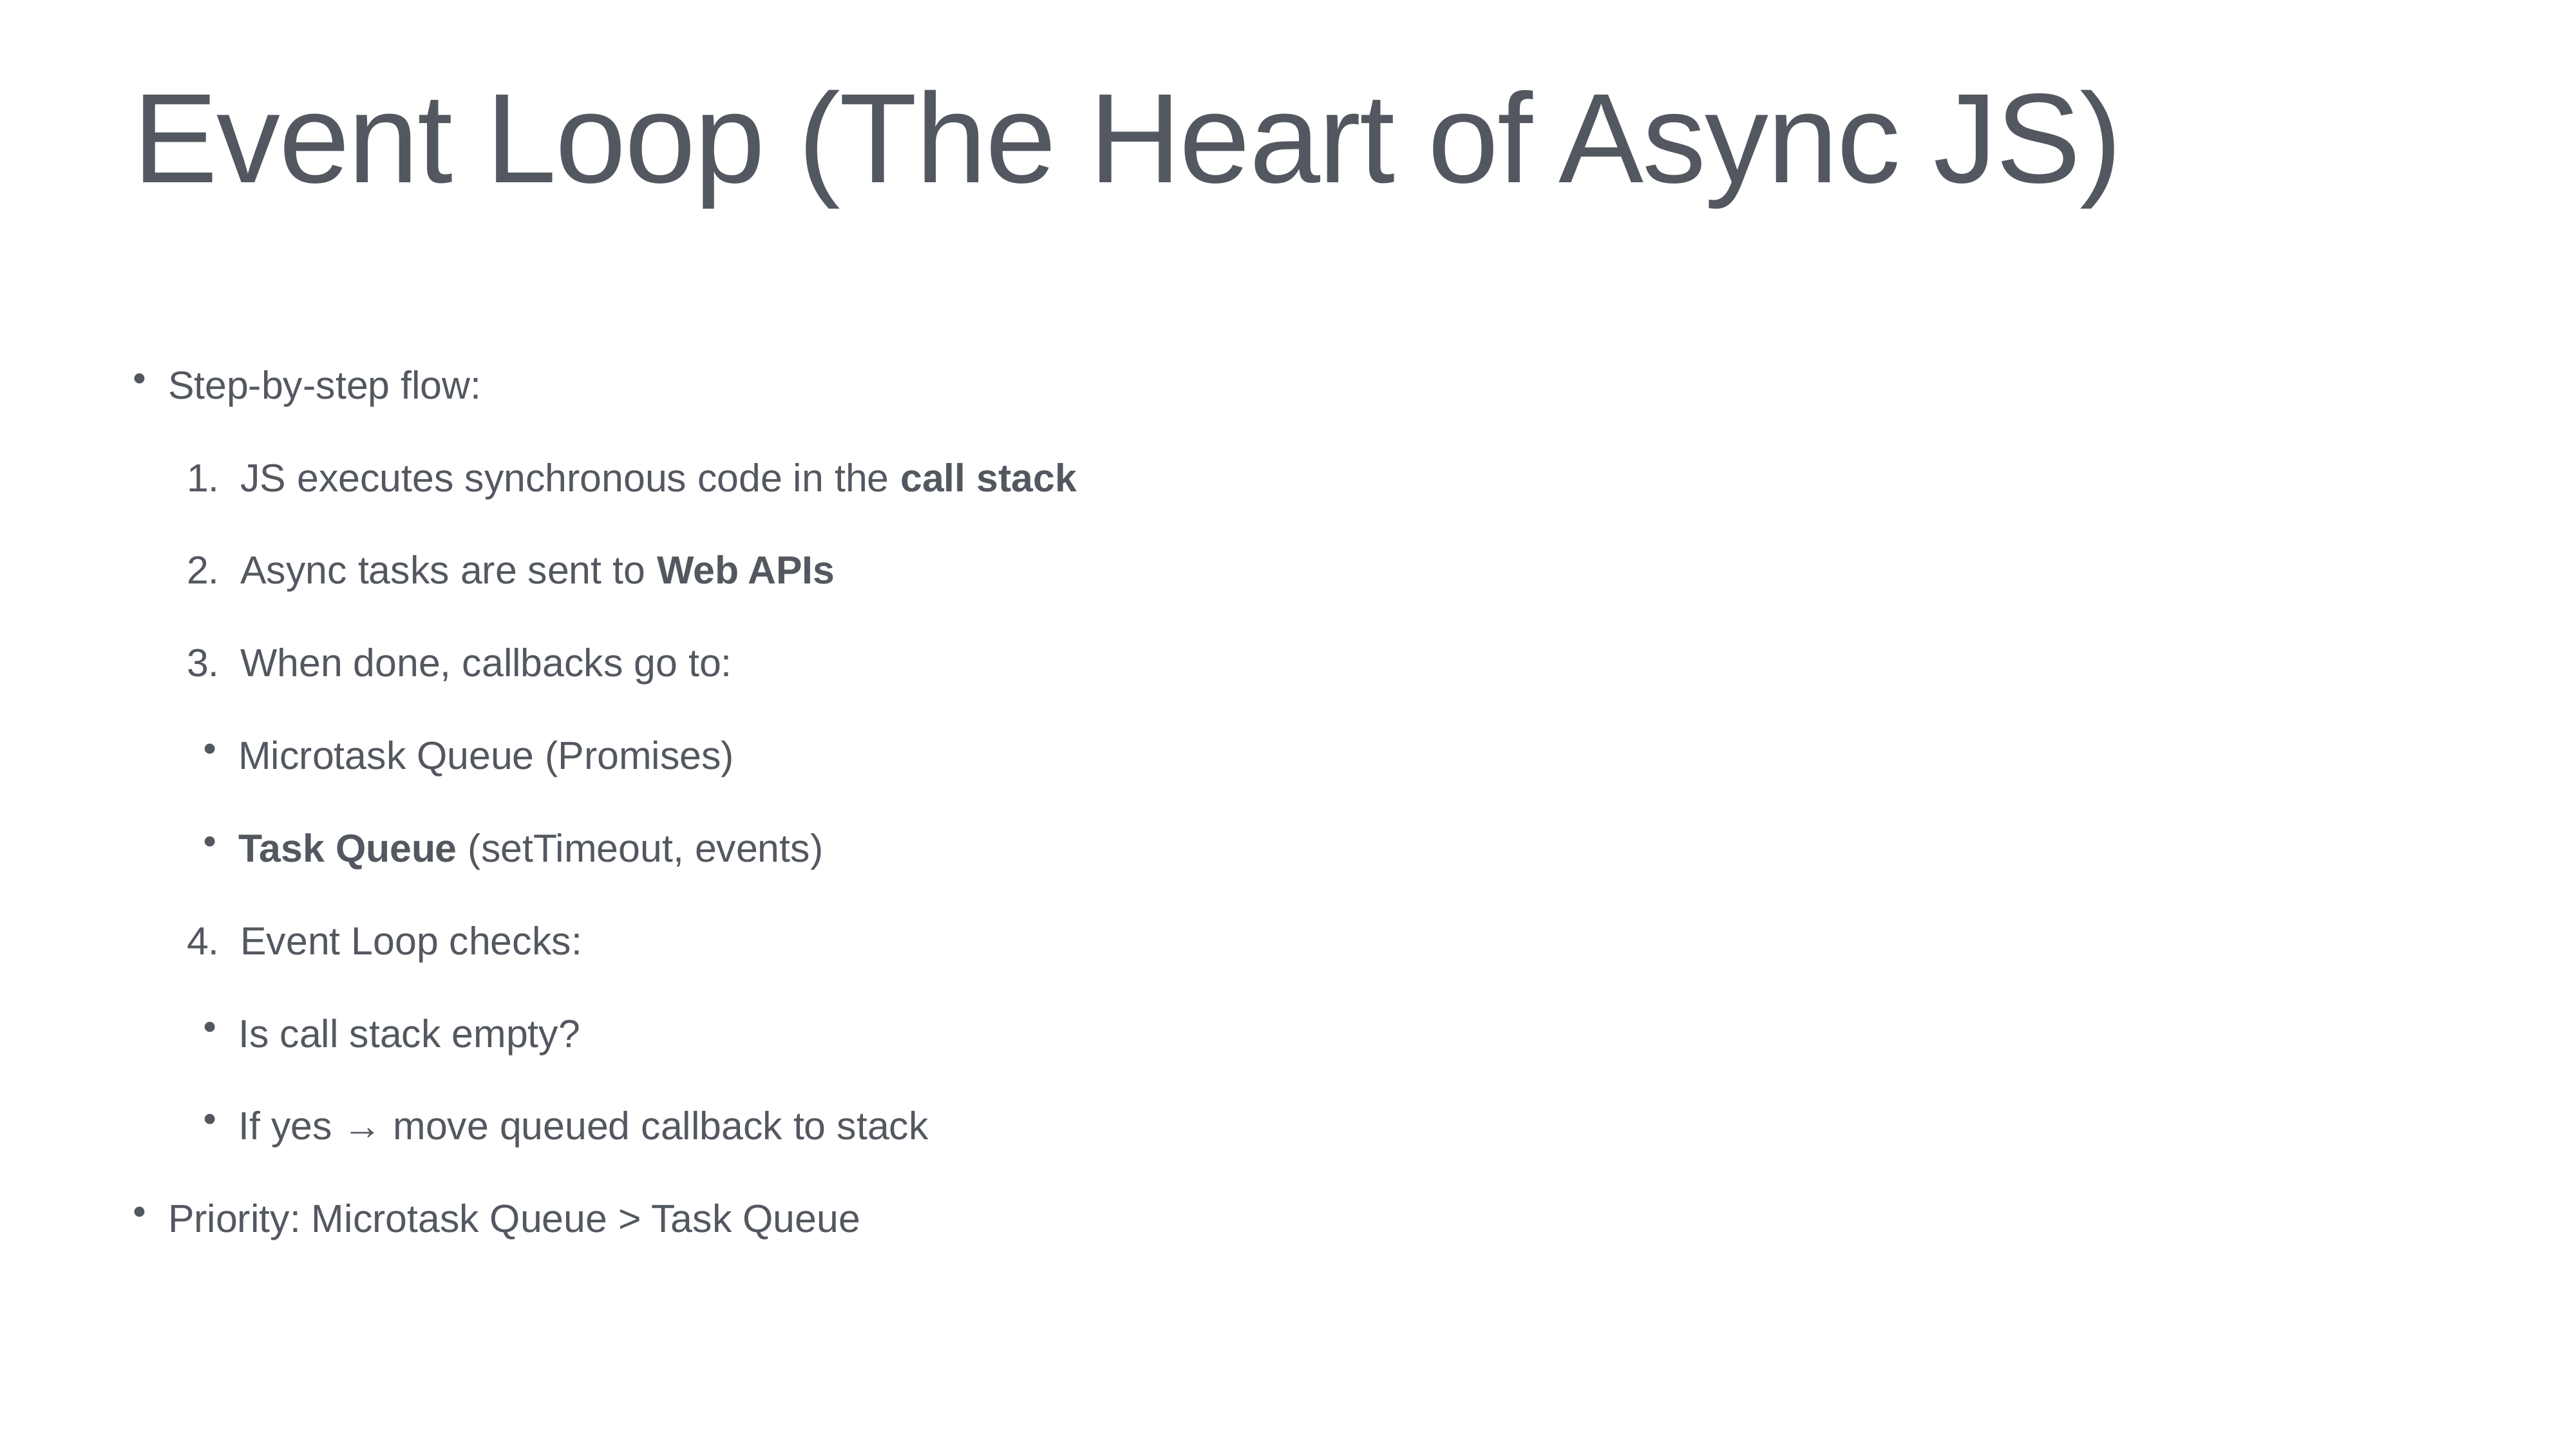

# Event Loop (The Heart of Async JS)
Step-by-step flow:
JS executes synchronous code in the call stack
Async tasks are sent to Web APIs
When done, callbacks go to:
Microtask Queue (Promises)
Task Queue (setTimeout, events)
Event Loop checks:
Is call stack empty?
If yes → move queued callback to stack
Priority: Microtask Queue > Task Queue